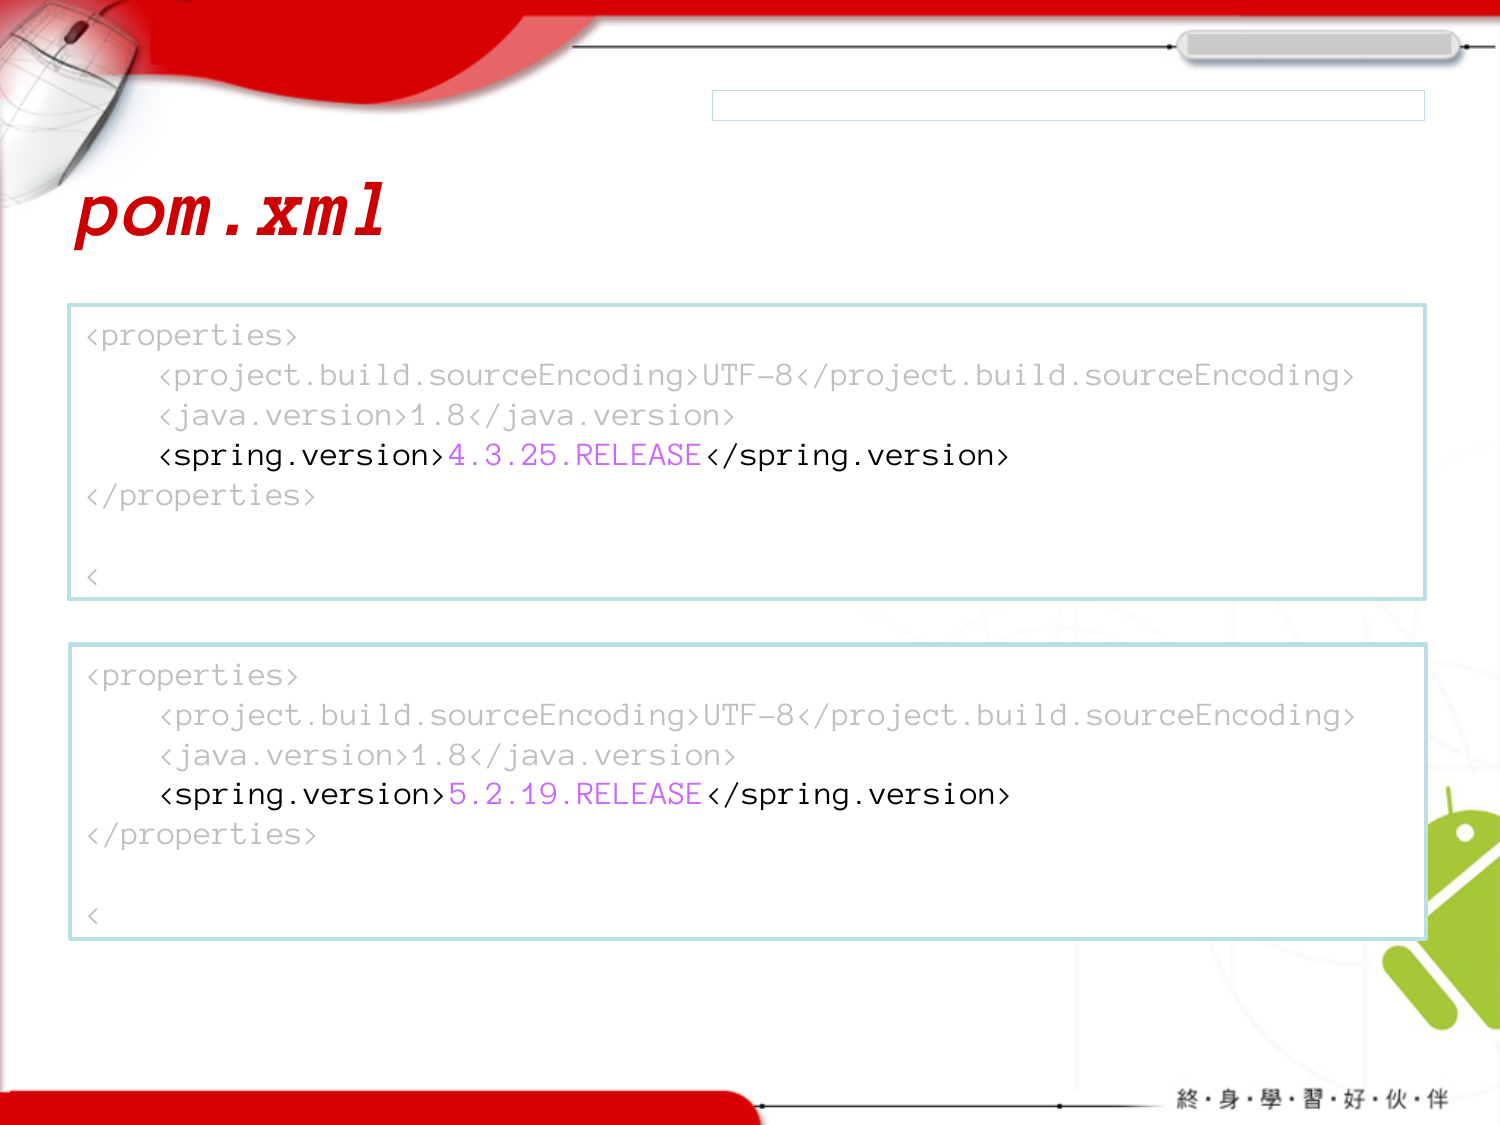

# pom.xml
<properties>
    <project.build.sourceEncoding>UTF-8</project.build.sourceEncoding>
    <java.version>1.8</java.version>
    <spring.version>4.3.25.RELEASE</spring.version>
</properties>

<
<properties>
    <project.build.sourceEncoding>UTF-8</project.build.sourceEncoding>
    <java.version>1.8</java.version>
    <spring.version>5.2.19.RELEASE</spring.version>
</properties>

<